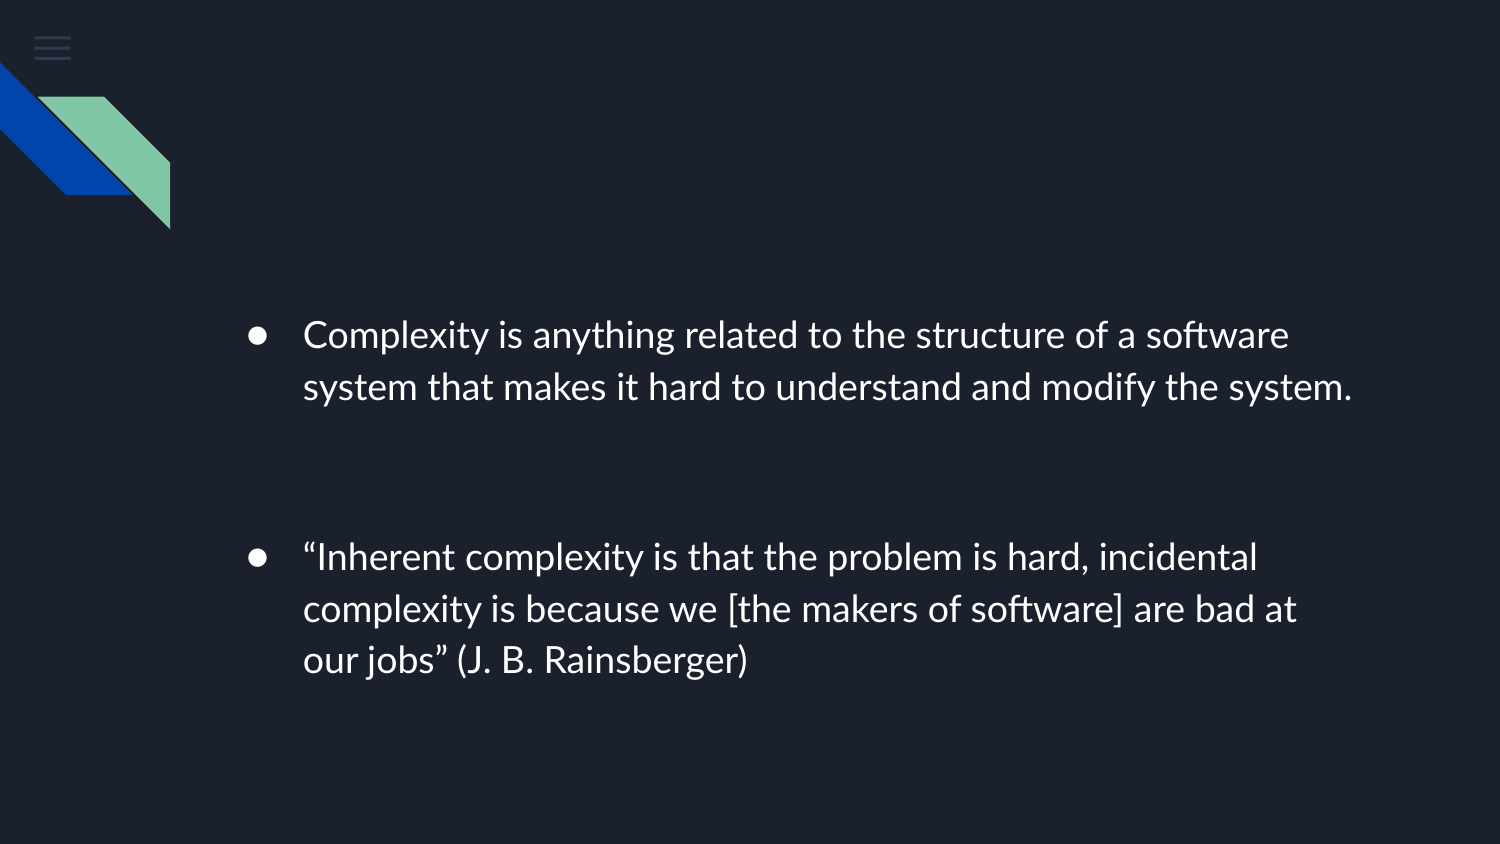

Complexity is anything related to the structure of a software system that makes it hard to understand and modify the system.

“Inherent complexity is that the problem is hard, incidental complexity is because we [the makers of software] are bad at our jobs” (J. B. Rainsberger)